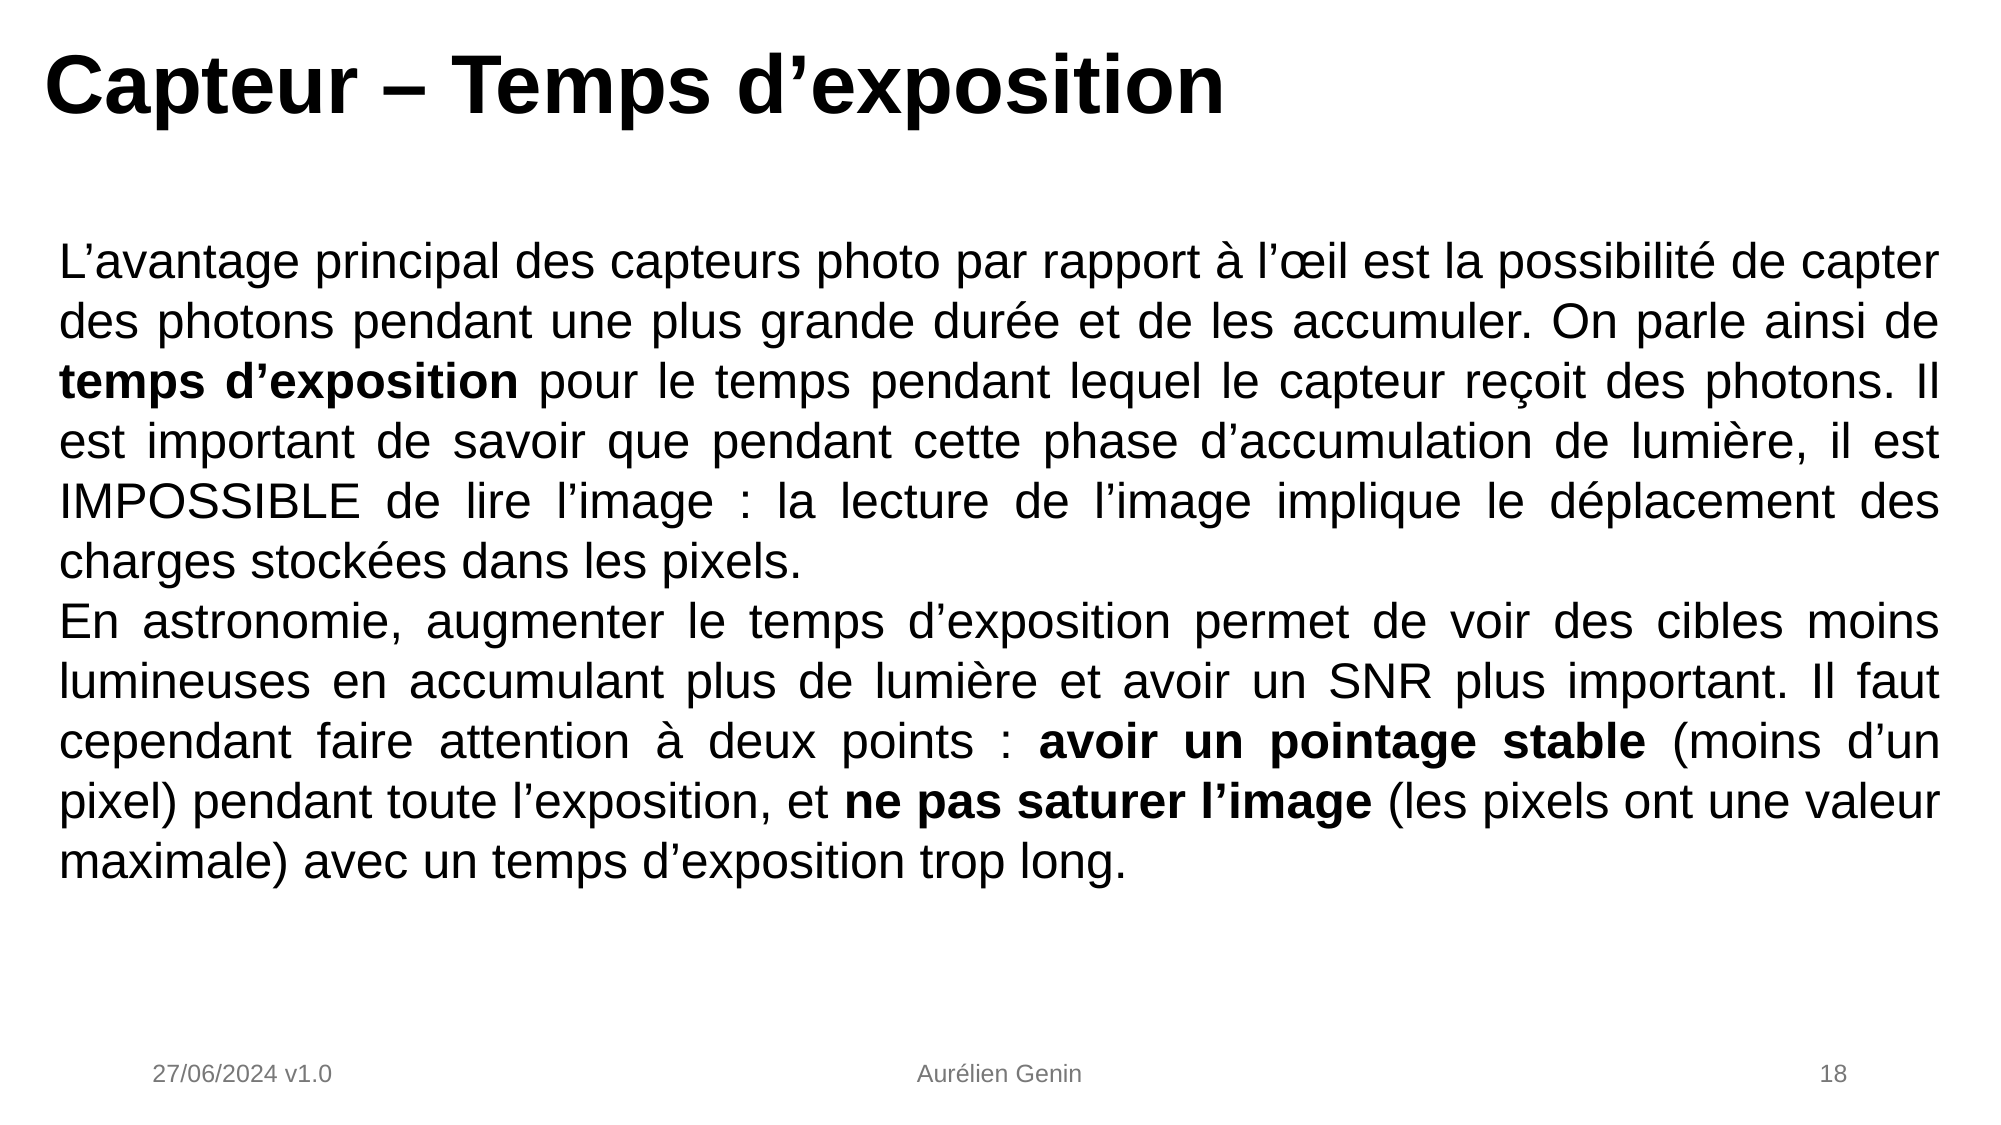

Capteur – Temps d’exposition
L’avantage principal des capteurs photo par rapport à l’œil est la possibilité de capter des photons pendant une plus grande durée et de les accumuler. On parle ainsi de temps d’exposition pour le temps pendant lequel le capteur reçoit des photons. Il est important de savoir que pendant cette phase d’accumulation de lumière, il est IMPOSSIBLE de lire l’image : la lecture de l’image implique le déplacement des charges stockées dans les pixels.
En astronomie, augmenter le temps d’exposition permet de voir des cibles moins lumineuses en accumulant plus de lumière et avoir un SNR plus important. Il faut cependant faire attention à deux points : avoir un pointage stable (moins d’un pixel) pendant toute l’exposition, et ne pas saturer l’image (les pixels ont une valeur maximale) avec un temps d’exposition trop long.
27/06/2024 v1.0
Aurélien Genin
18